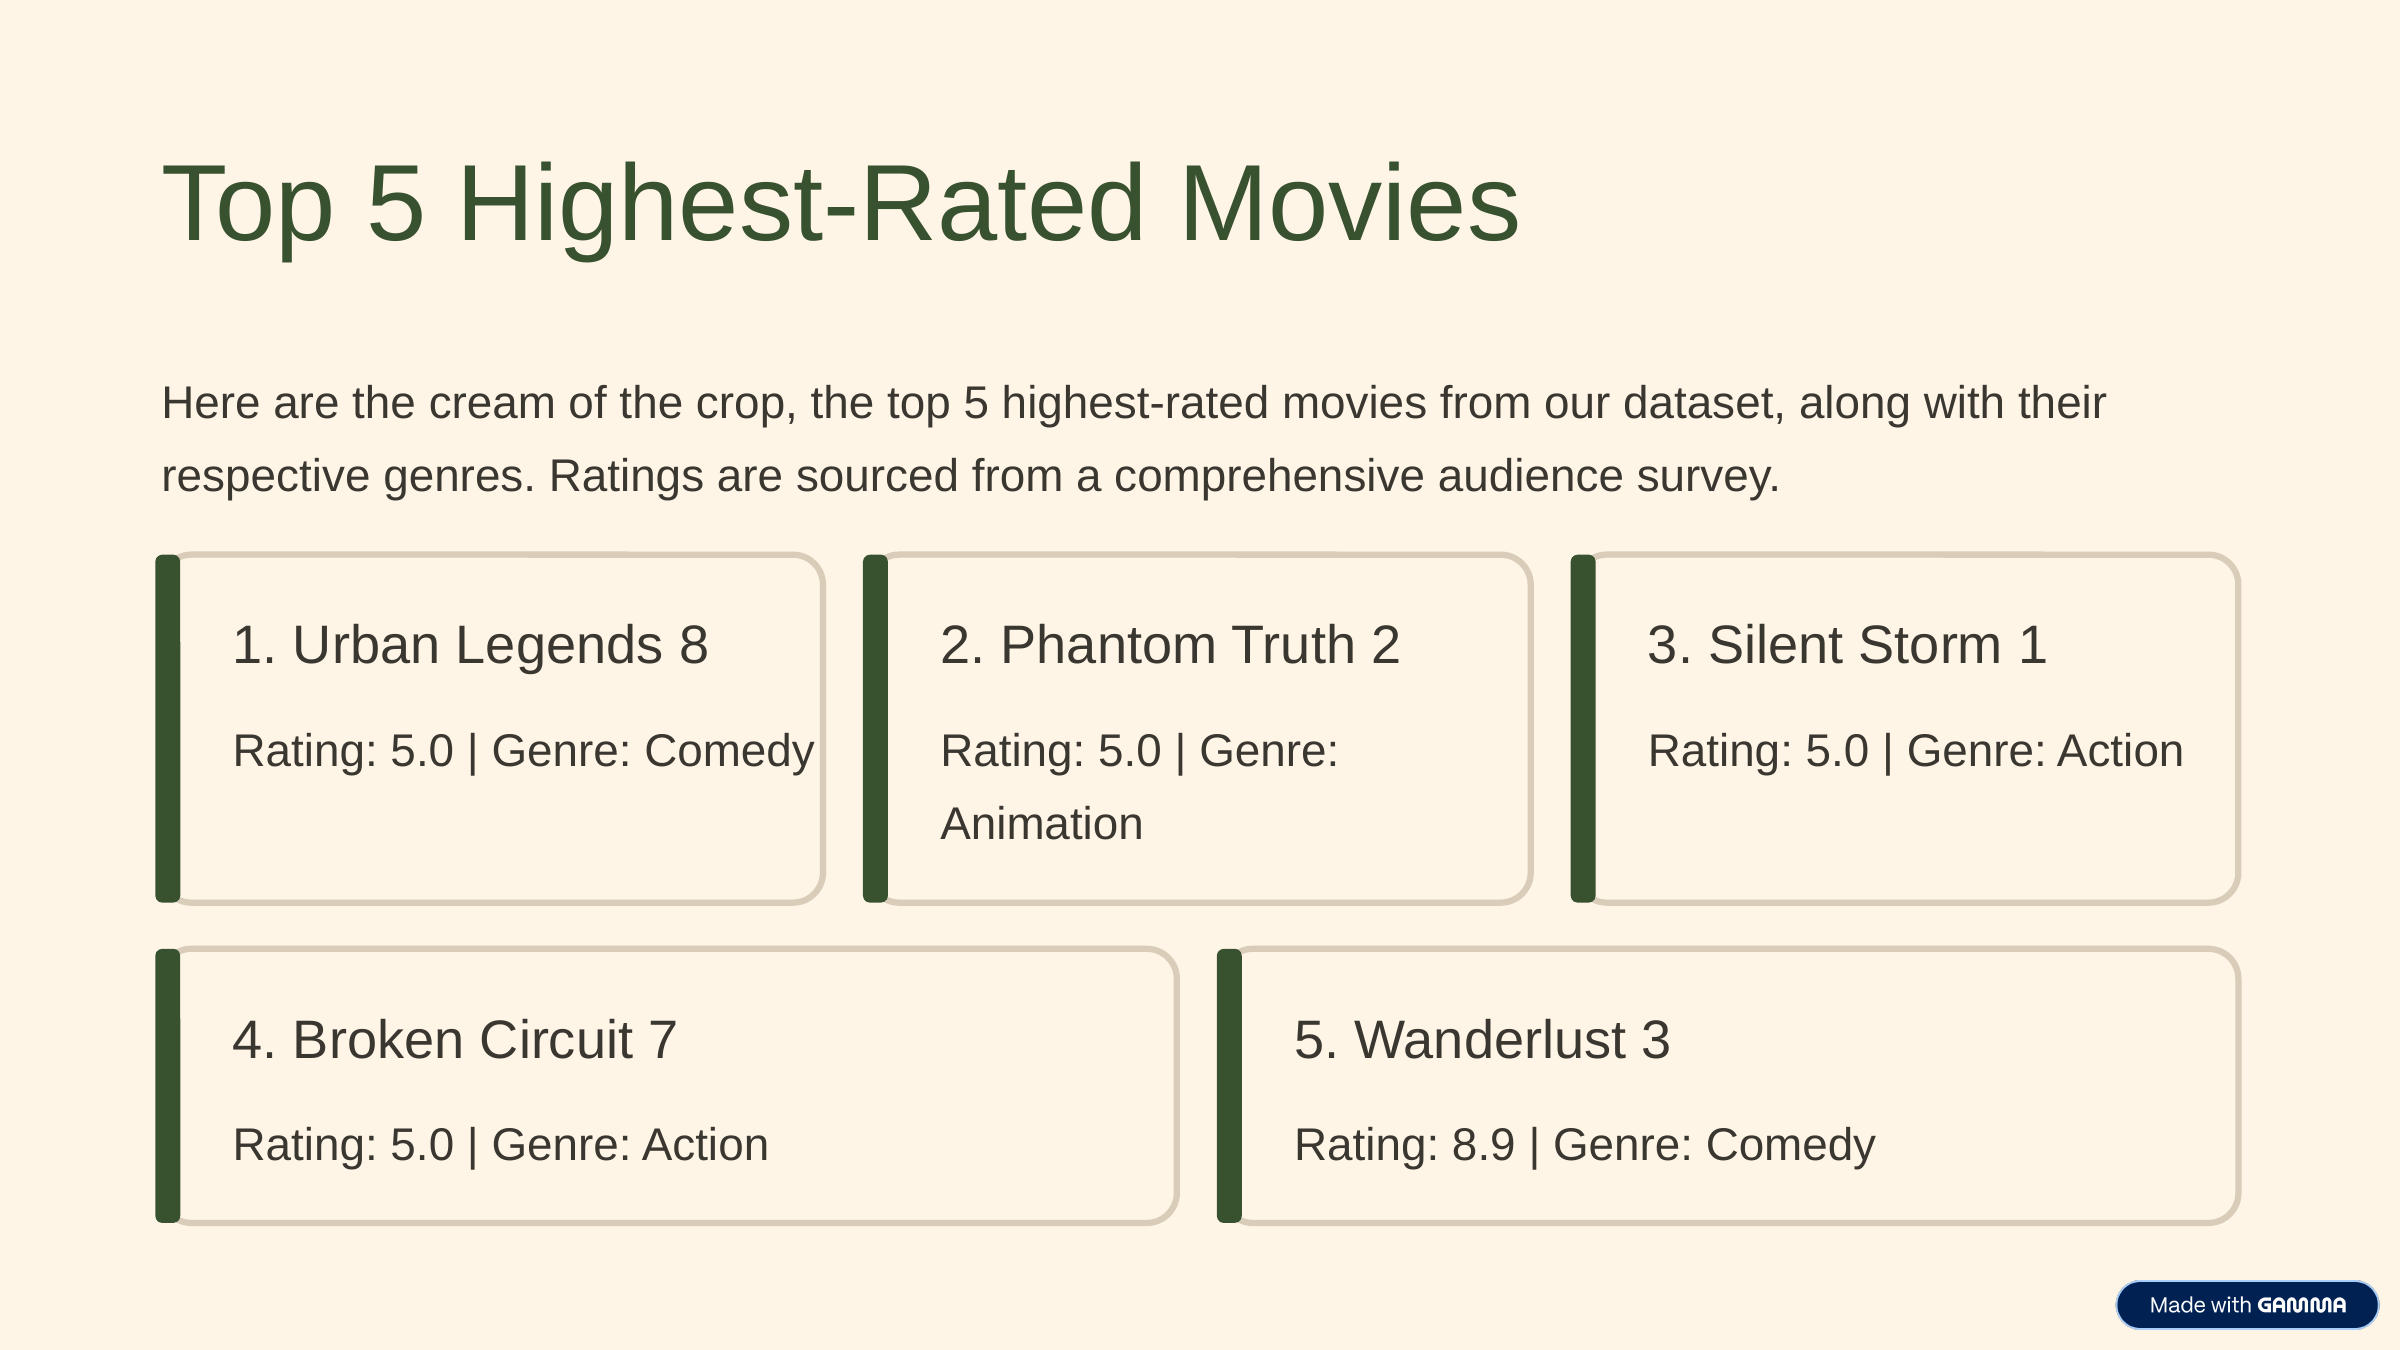

Top 5 Highest-Rated Movies
Here are the cream of the crop, the top 5 highest-rated movies from our dataset, along with their respective genres. Ratings are sourced from a comprehensive audience survey.

1. Urban Legends 8
2. Phantom Truth 2
3. Silent Storm 1
Rating: 5.0 | Genre: Comedy
Rating: 5.0 | Genre: Animation
Rating: 5.0 | Genre: Action

4. Broken Circuit 7
5. Wanderlust 3
Rating: 5.0 | Genre: Action
Rating: 8.9 | Genre: Comedy